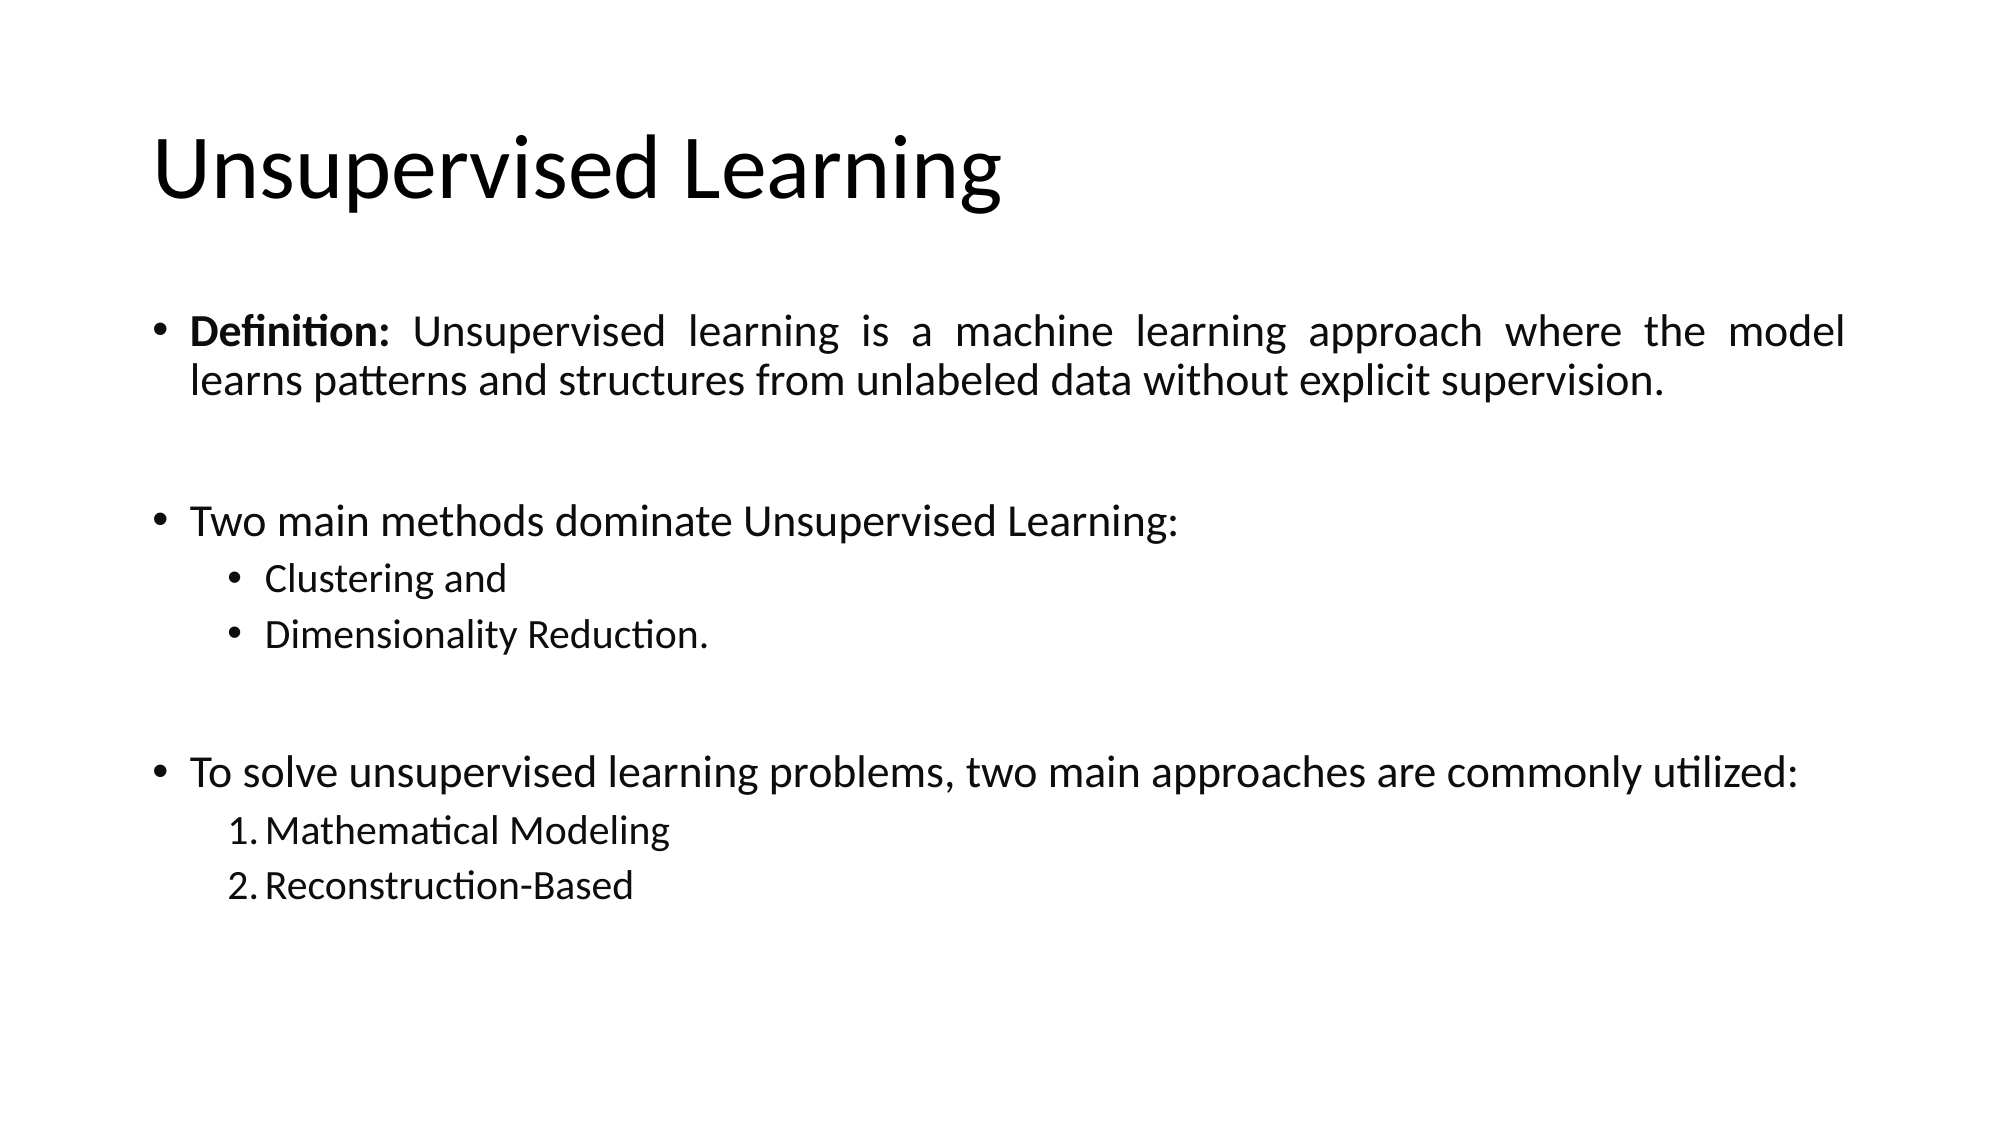

# Unsupervised Learning
Definition: Unsupervised learning is a machine learning approach where the model learns patterns and structures from unlabeled data without explicit supervision.

Two main methods dominate Unsupervised Learning:
Clustering and
Dimensionality Reduction.

To solve unsupervised learning problems, two main approaches are commonly utilized:
Mathematical Modeling
Reconstruction-Based